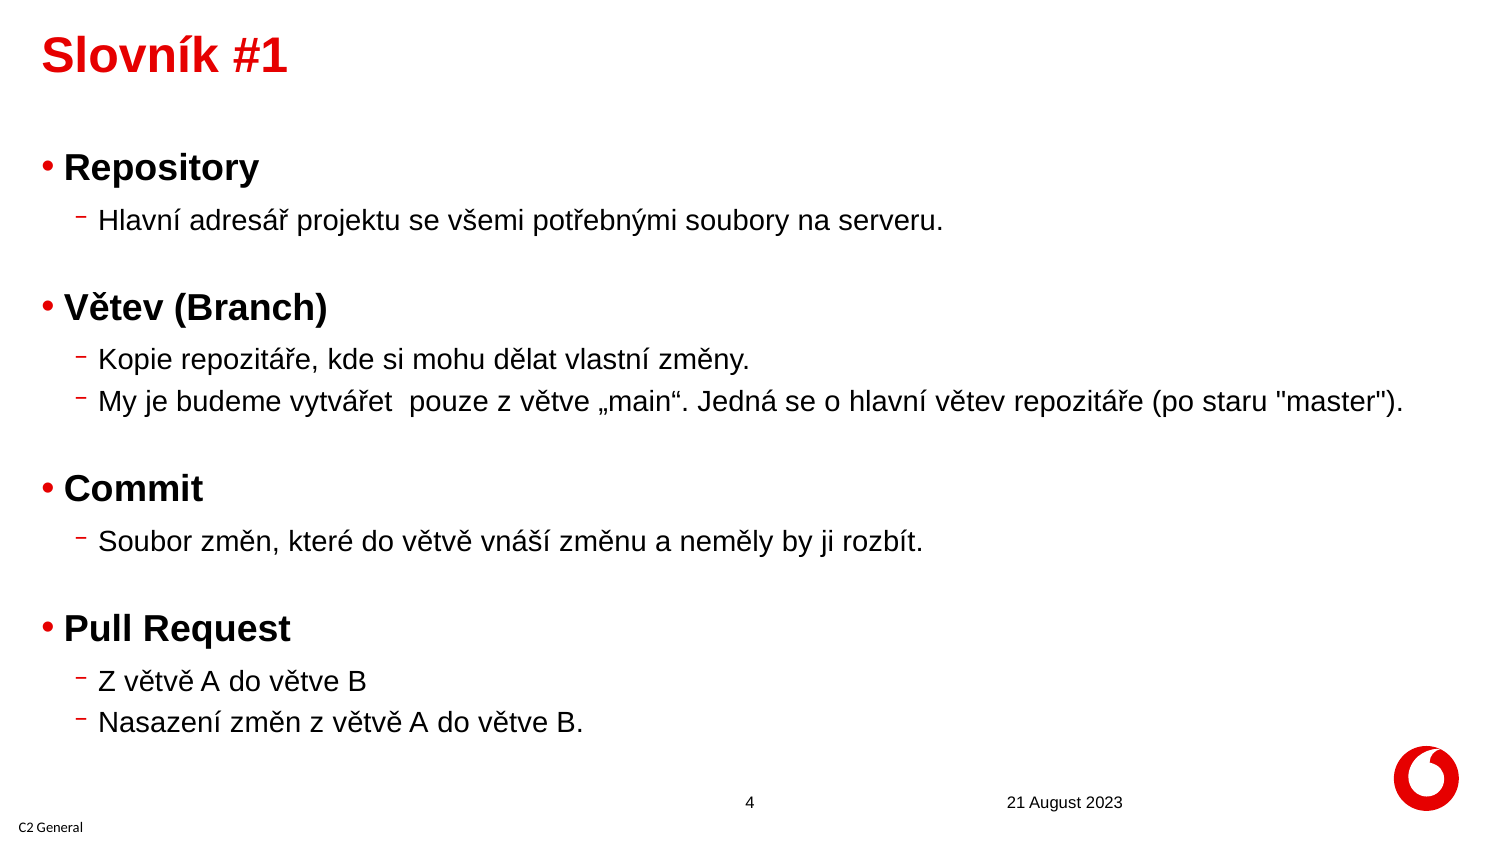

# Slovník #1
Repository
Hlavní adresář projektu se všemi potřebnými soubory na serveru.

Větev (Branch)
Kopie repozitáře, kde si mohu dělat vlastní změny.
My je budeme vytvářet  pouze z větve „main“. Jedná se o hlavní větev repozitáře (po staru "master").

Commit
Soubor změn, které do větvě vnáší změnu a neměly by ji rozbít.

Pull Request
Z větvě A do větve B
Nasazení změn z větvě A do větve B.

21 August 2023
4